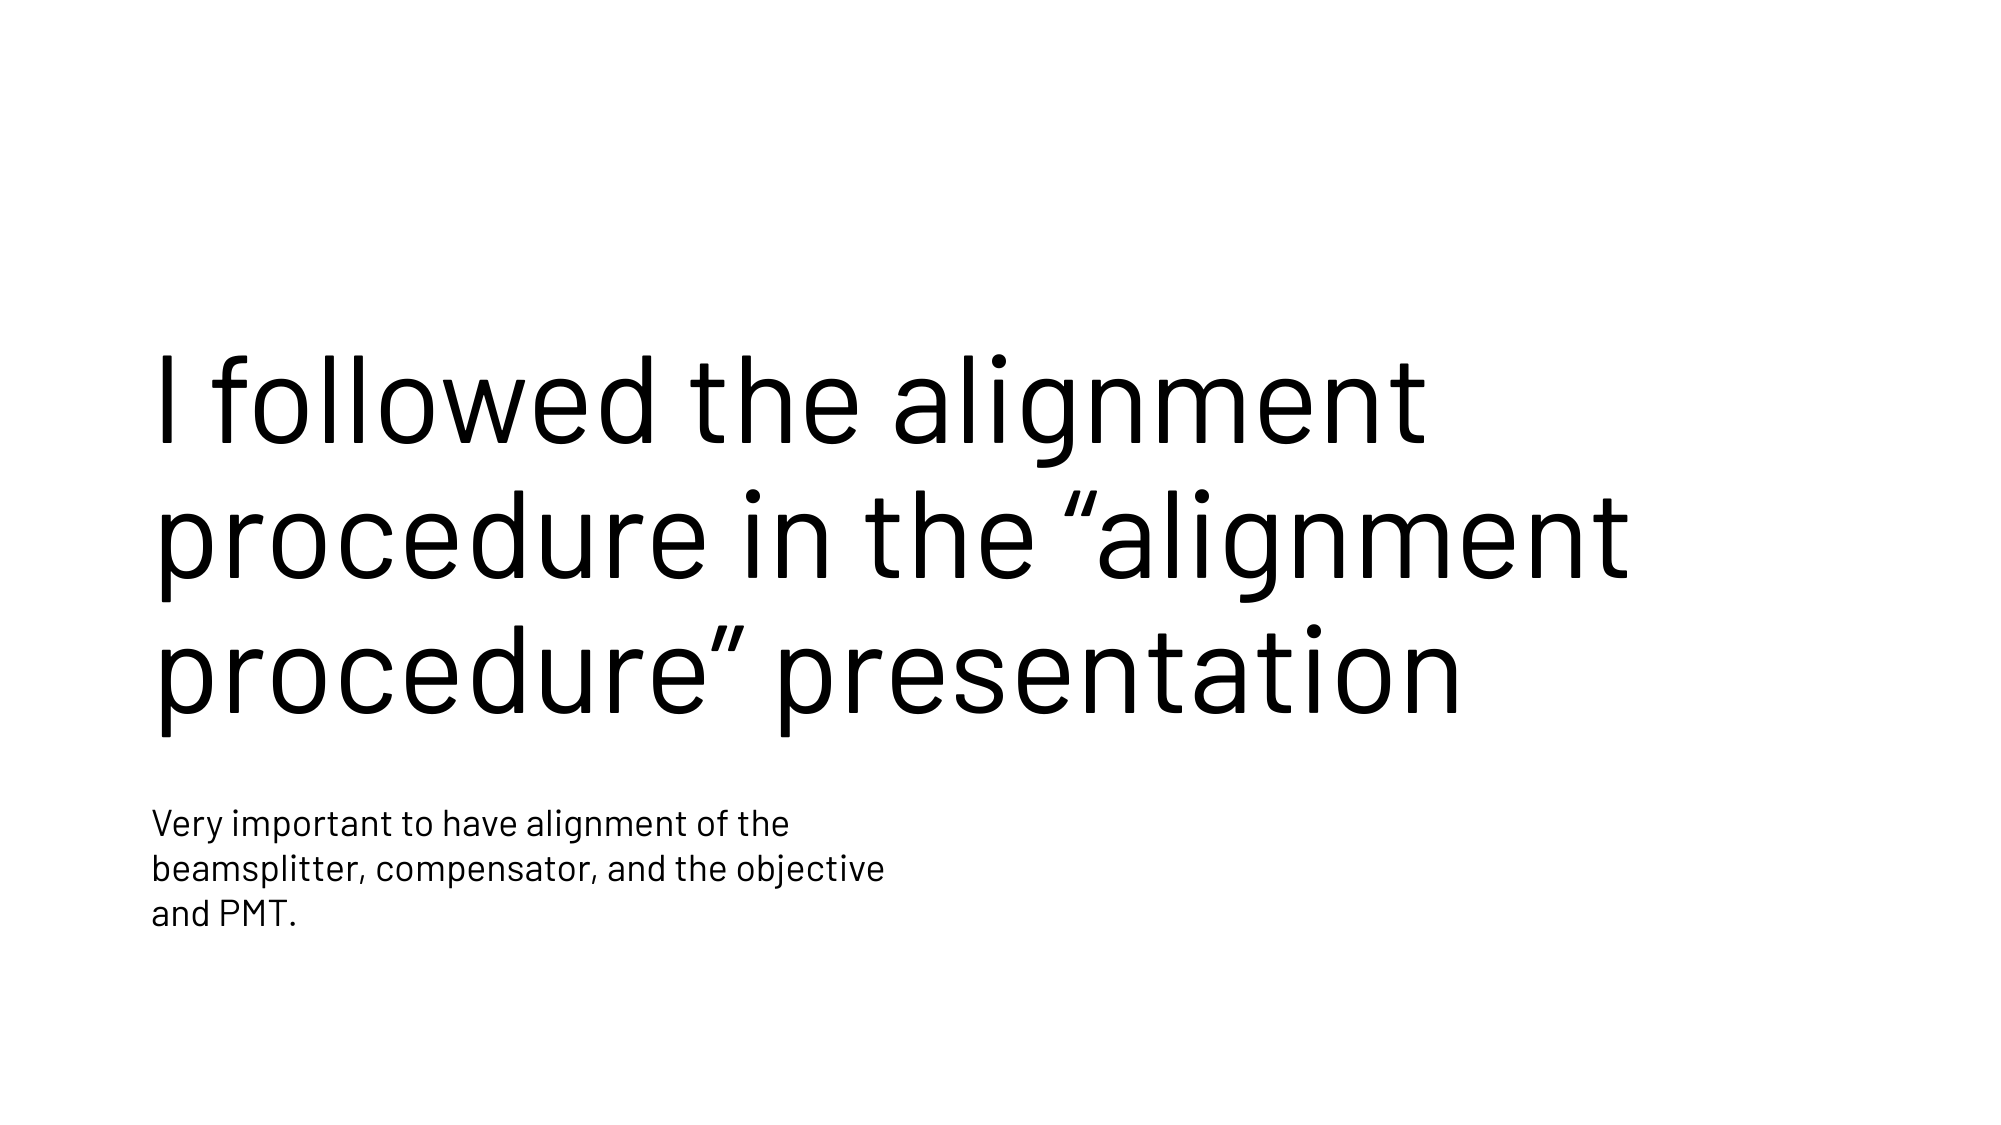

# I followed the alignment procedure in the “alignment procedure” presentation
Very important to have alignment of the beamsplitter, compensator, and the objective and PMT.